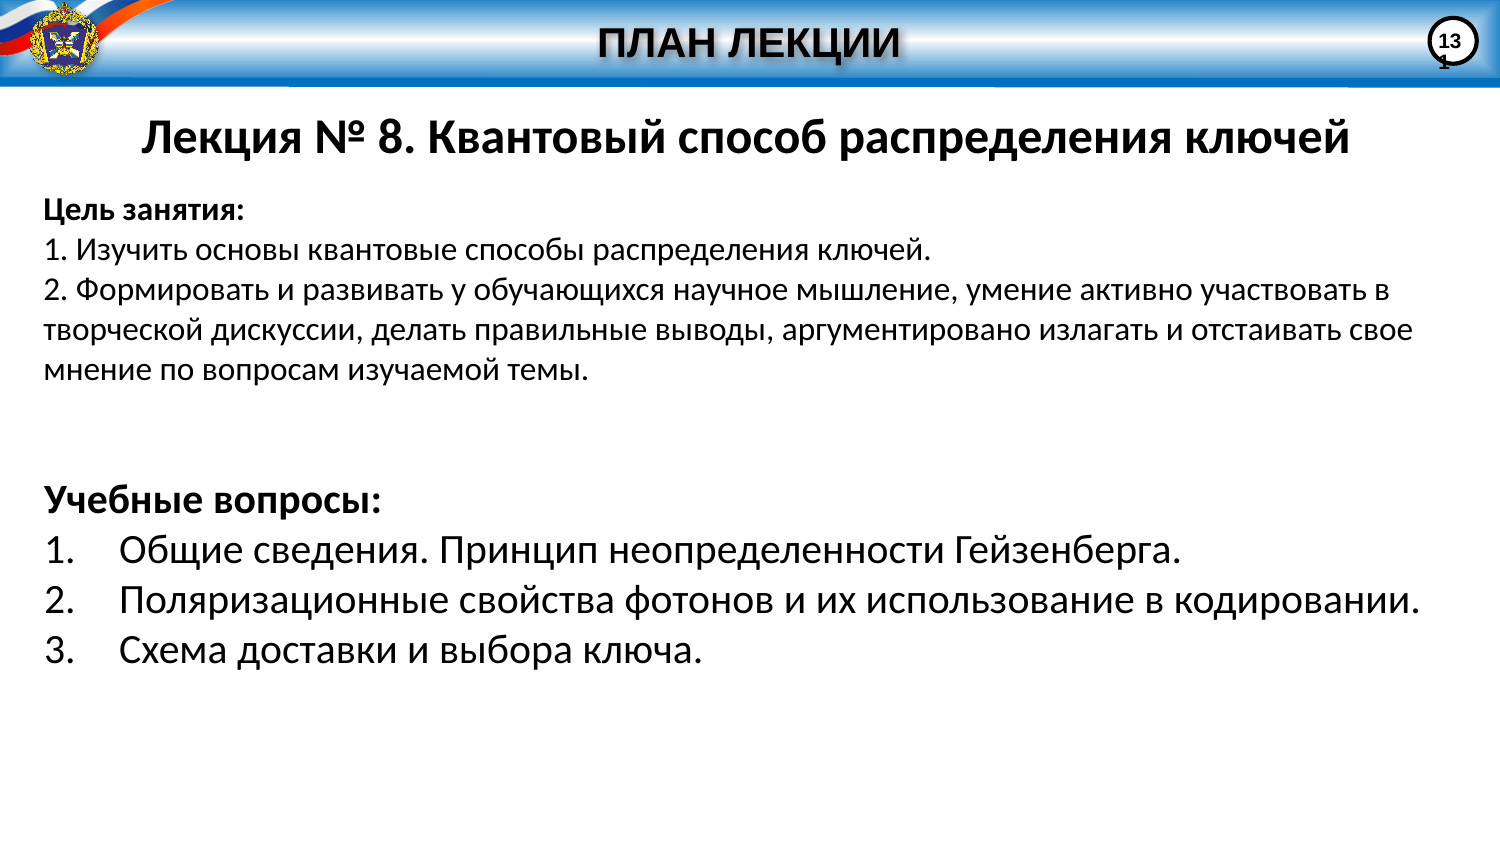

# ПЛАН ЛЕКЦИИ
131
Лекция № 8. Квантовый способ распределения ключей

Цель занятия:
1. Изучить основы квантовые способы распределения ключей.
2. Формировать и развивать у обучающихся научное мышление, умение активно участвовать в творческой дискуссии, делать правильные выводы, аргументировано излагать и отстаивать свое мнение по вопросам изучаемой темы.
Учебные вопросы:
Общие сведения. Принцип неопределенности Гейзенберга.
Поляризационные свойства фотонов и их использование в кодировании.
Схема доставки и выбора ключа.